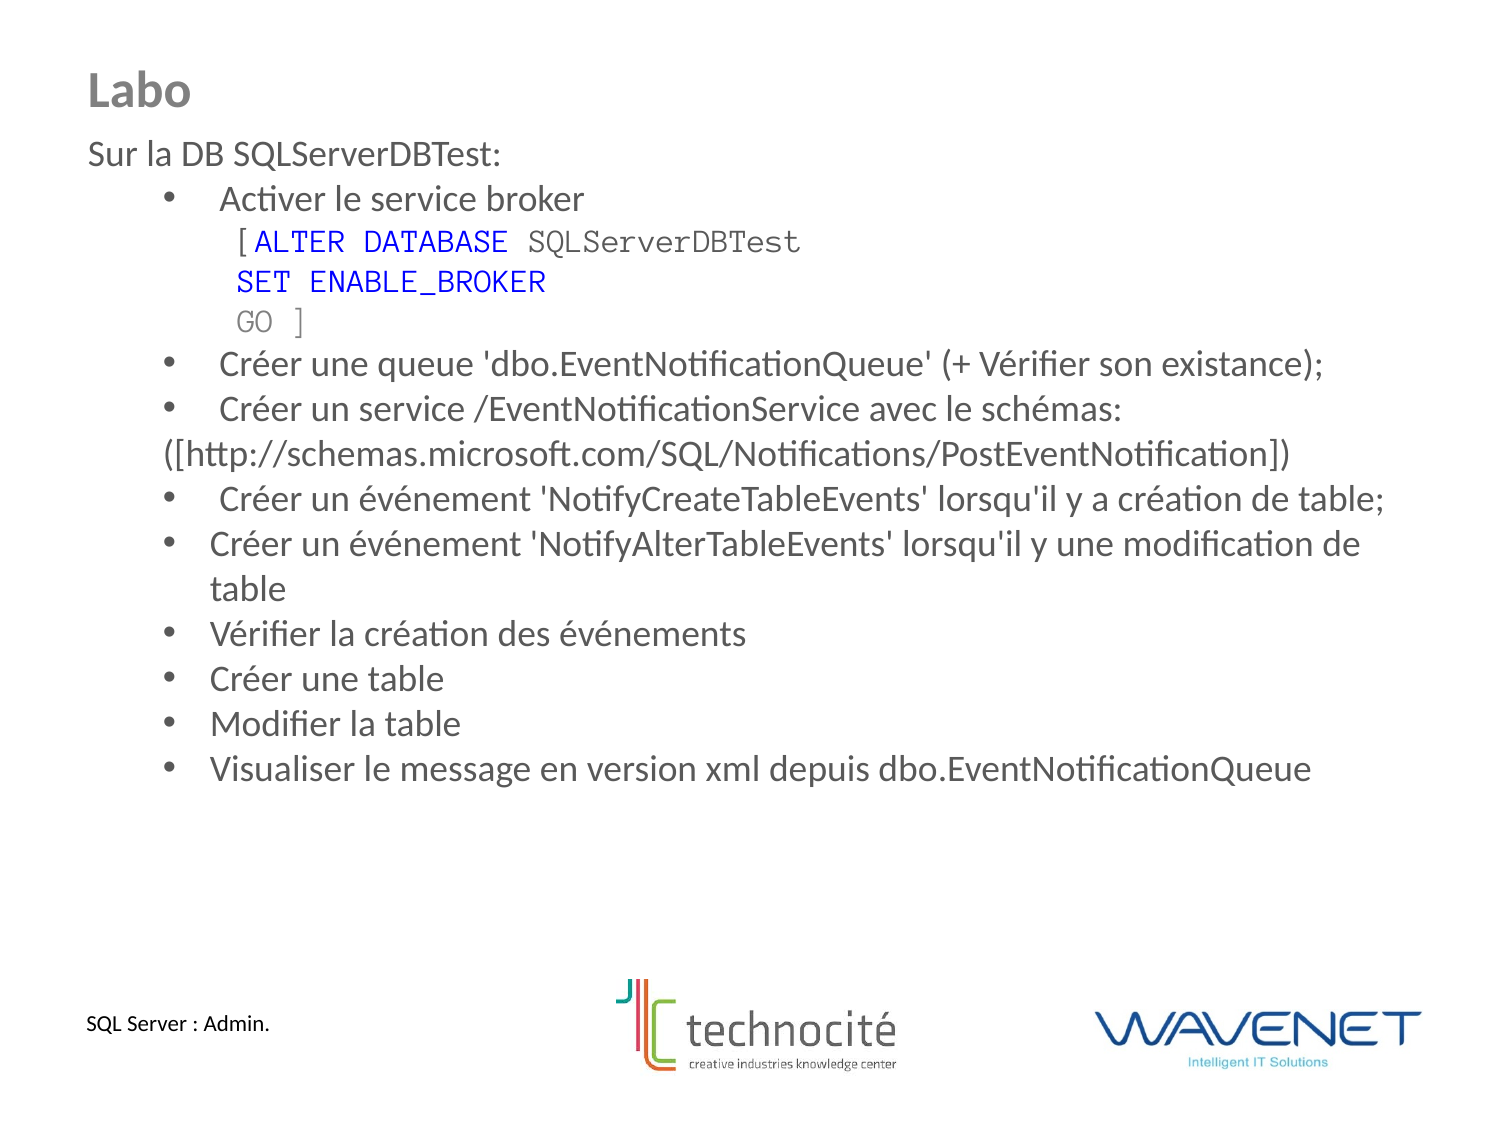

Labo
Sur la DB SQLServerDBTest:
Activer le service broker
[ ALTER DATABASE SQLServerDBTest
	SET ENABLE_BROKER
	GO ]
Créer une queue 'dbo.EventNotificationQueue' (+ Vérifier son existance);
Créer un service /EventNotificationService avec le schémas:
([http://schemas.microsoft.com/SQL/Notifications/PostEventNotification])
Créer un événement 'NotifyCreateTableEvents' lorsqu'il y a création de table;
Créer un événement 'NotifyAlterTableEvents' lorsqu'il y une modification de table
Vérifier la création des événements
Créer une table
Modifier la table
Visualiser le message en version xml depuis dbo.EventNotificationQueue
SQL Server : Admin.